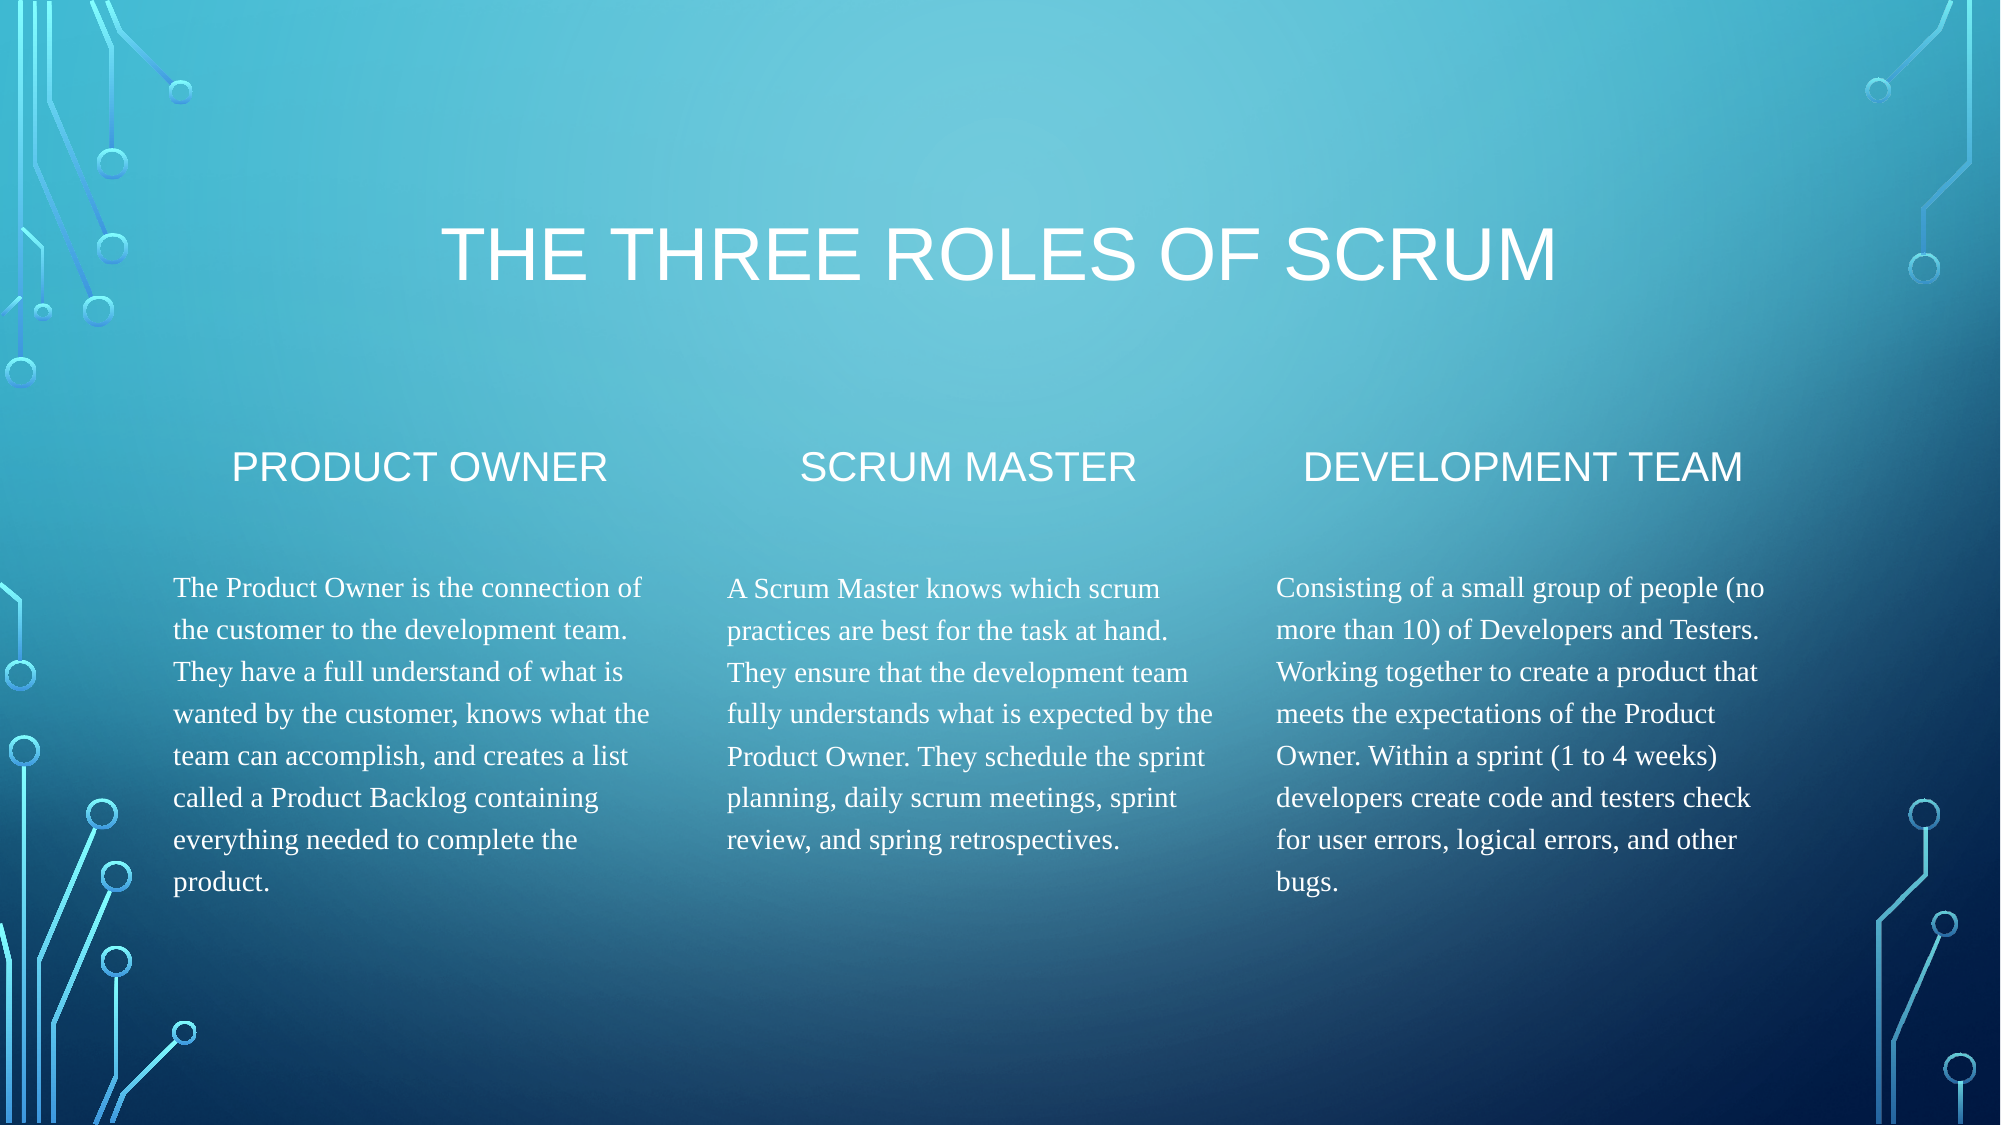

# The Three roles of scrum
PRODUCT OWNER
SCRUM MASTER
DEVELOPMENT TEAM
The Product Owner is the connection of the customer to the development team. They have a full understand of what is wanted by the customer, knows what the team can accomplish, and creates a list called a Product Backlog containing everything needed to complete the product.
Consisting of a small group of people (no more than 10) of Developers and Testers. Working together to create a product that meets the expectations of the Product Owner. Within a sprint (1 to 4 weeks) developers create code and testers check for user errors, logical errors, and other bugs.
A Scrum Master knows which scrum practices are best for the task at hand. They ensure that the development team fully understands what is expected by the Product Owner. They schedule the sprint planning, daily scrum meetings, sprint review, and spring retrospectives.